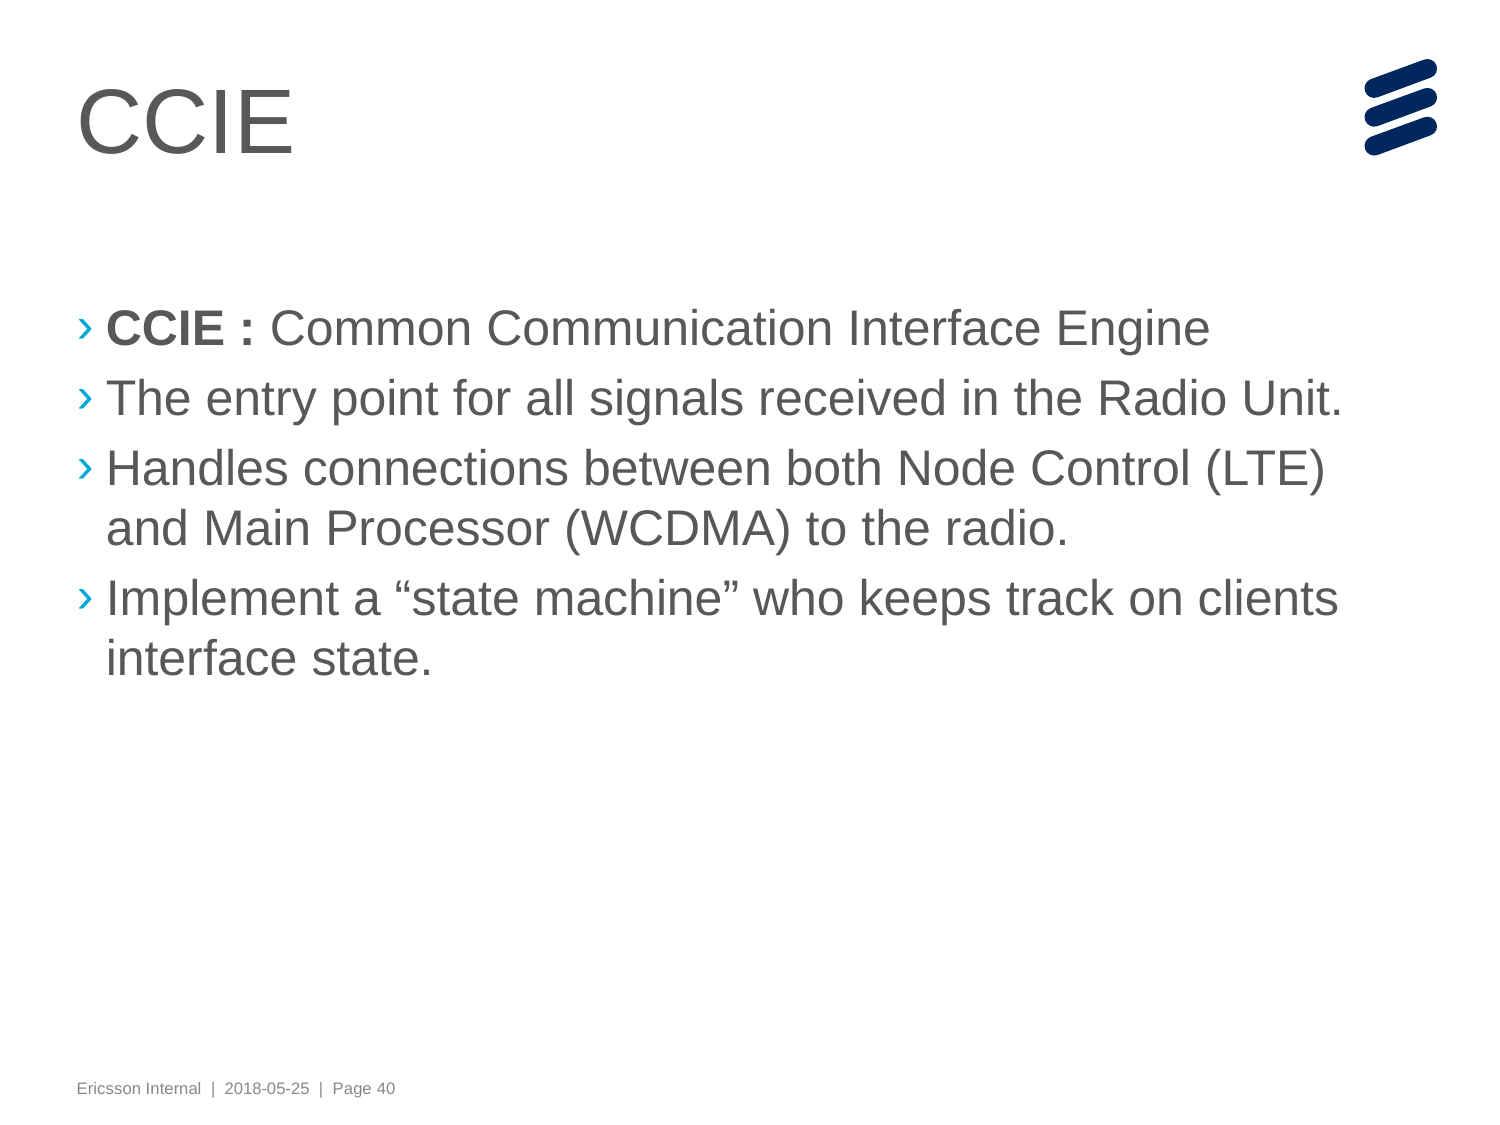

# CCIE
CCIE : Common Communication Interface Engine
The entry point for all signals received in the Radio Unit.
Handles connections between both Node Control (LTE) and Main Processor (WCDMA) to the radio.
Implement a “state machine” who keeps track on clients interface state.